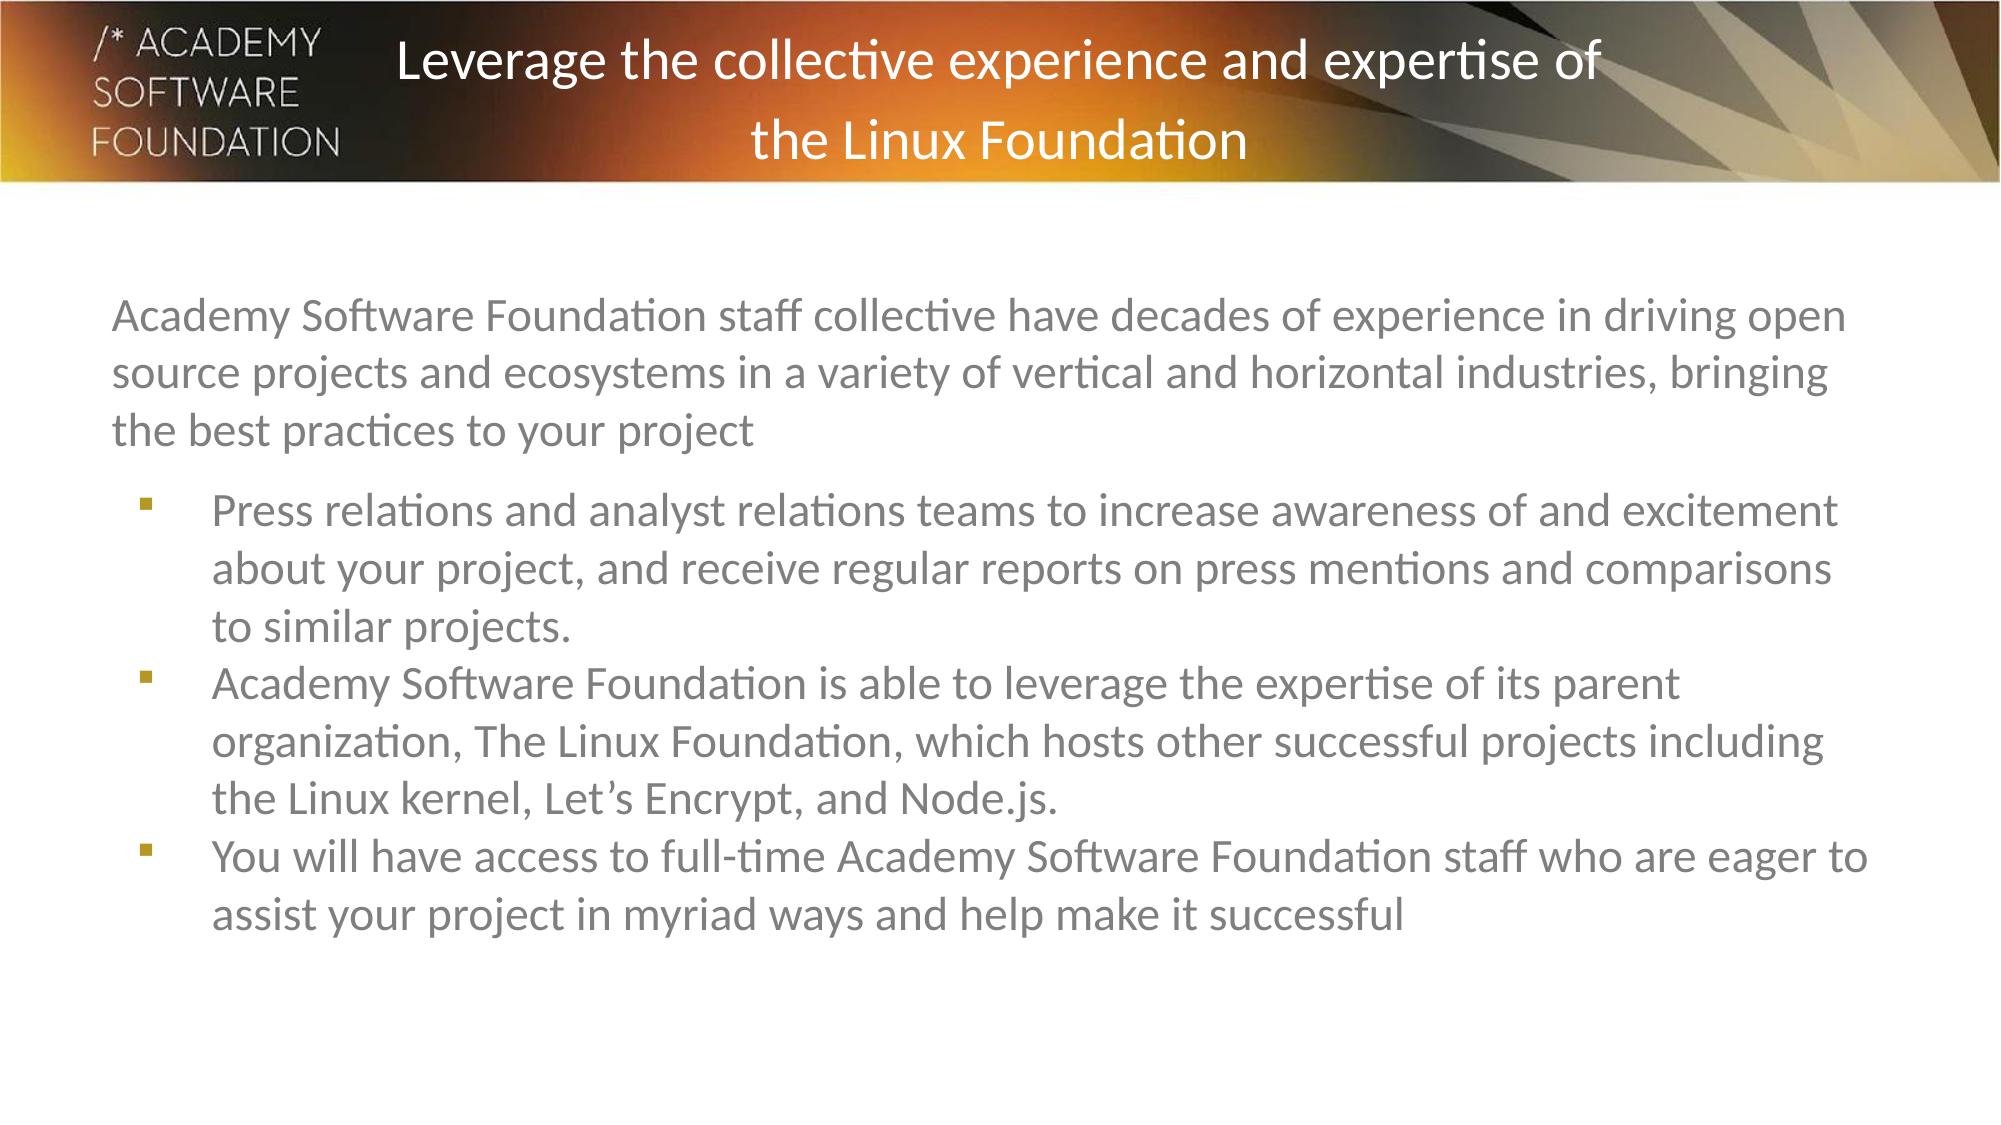

# Leverage the collective experience and expertise of the Linux Foundation
Academy Software Foundation staff collective have decades of experience in driving open source projects and ecosystems in a variety of vertical and horizontal industries, bringing the best practices to your project
Press relations and analyst relations teams to increase awareness of and excitement about your project, and receive regular reports on press mentions and comparisons to similar projects.
Academy Software Foundation is able to leverage the expertise of its parent organization, The Linux Foundation, which hosts other successful projects including the Linux kernel, Let’s Encrypt, and Node.js.
You will have access to full-time Academy Software Foundation staff who are eager to assist your project in myriad ways and help make it successful